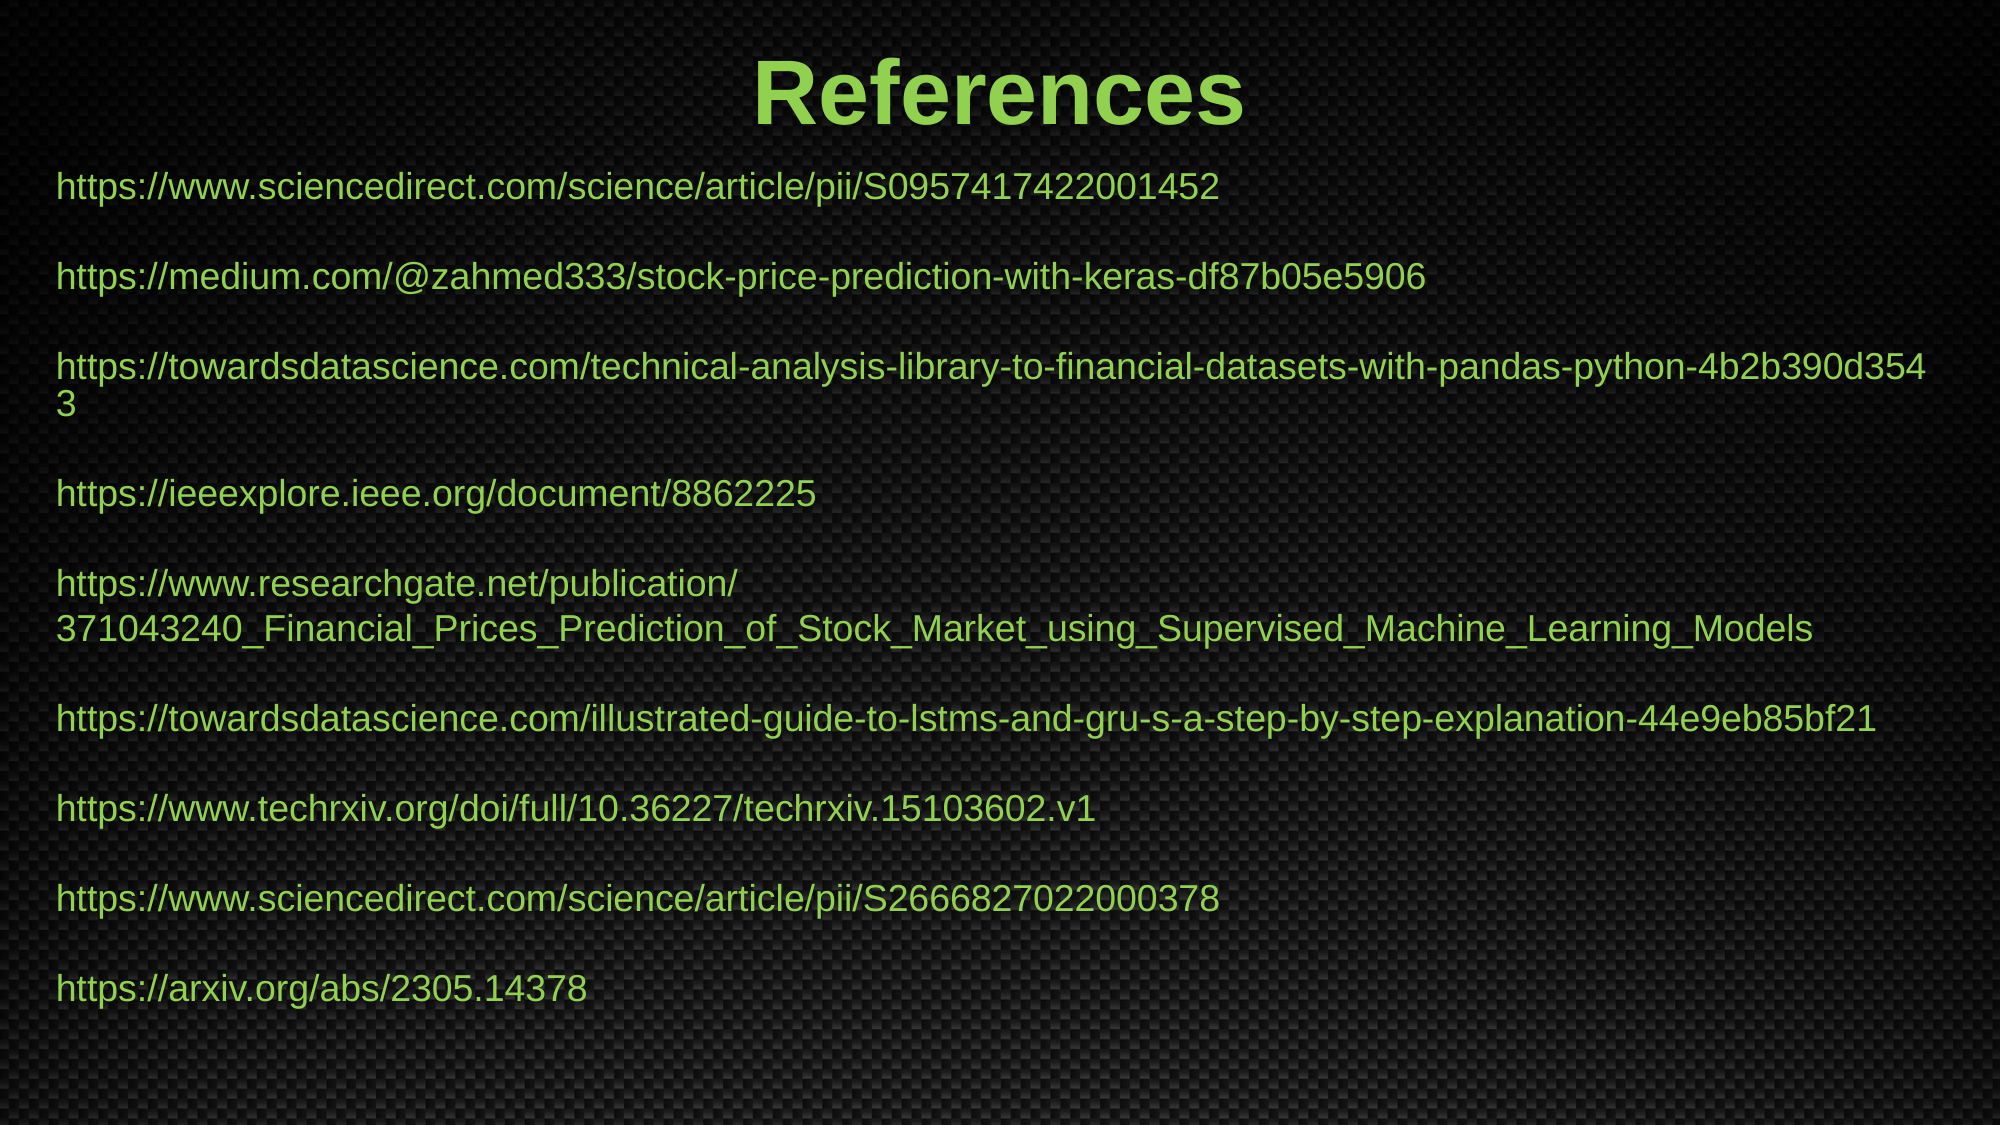

References
https://www.sciencedirect.com/science/article/pii/S0957417422001452

https://medium.com/@zahmed333/stock-price-prediction-with-keras-df87b05e5906

https://towardsdatascience.com/technical-analysis-library-to-financial-datasets-with-pandas-python-4b2b390d3543

https://ieeexplore.ieee.org/document/8862225

https://www.researchgate.net/publication/
371043240_Financial_Prices_Prediction_of_Stock_Market_using_Supervised_Machine_Learning_Models

https://towardsdatascience.com/illustrated-guide-to-lstms-and-gru-s-a-step-by-step-explanation-44e9eb85bf21

https://www.techrxiv.org/doi/full/10.36227/techrxiv.15103602.v1

https://www.sciencedirect.com/science/article/pii/S2666827022000378

https://arxiv.org/abs/2305.14378